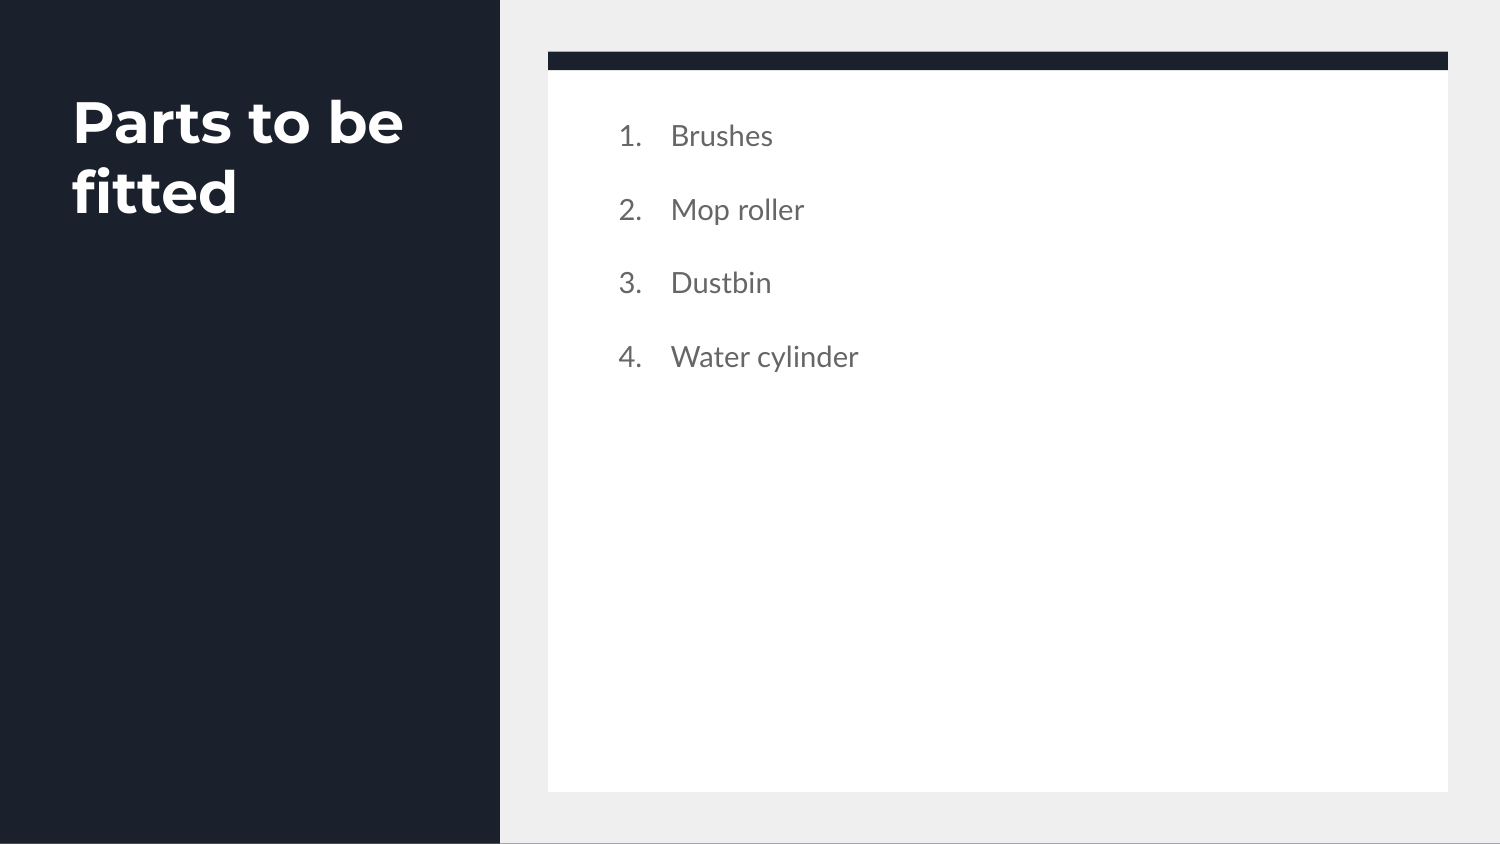

# Parts to be fitted
Brushes
Mop roller
Dustbin
Water cylinder